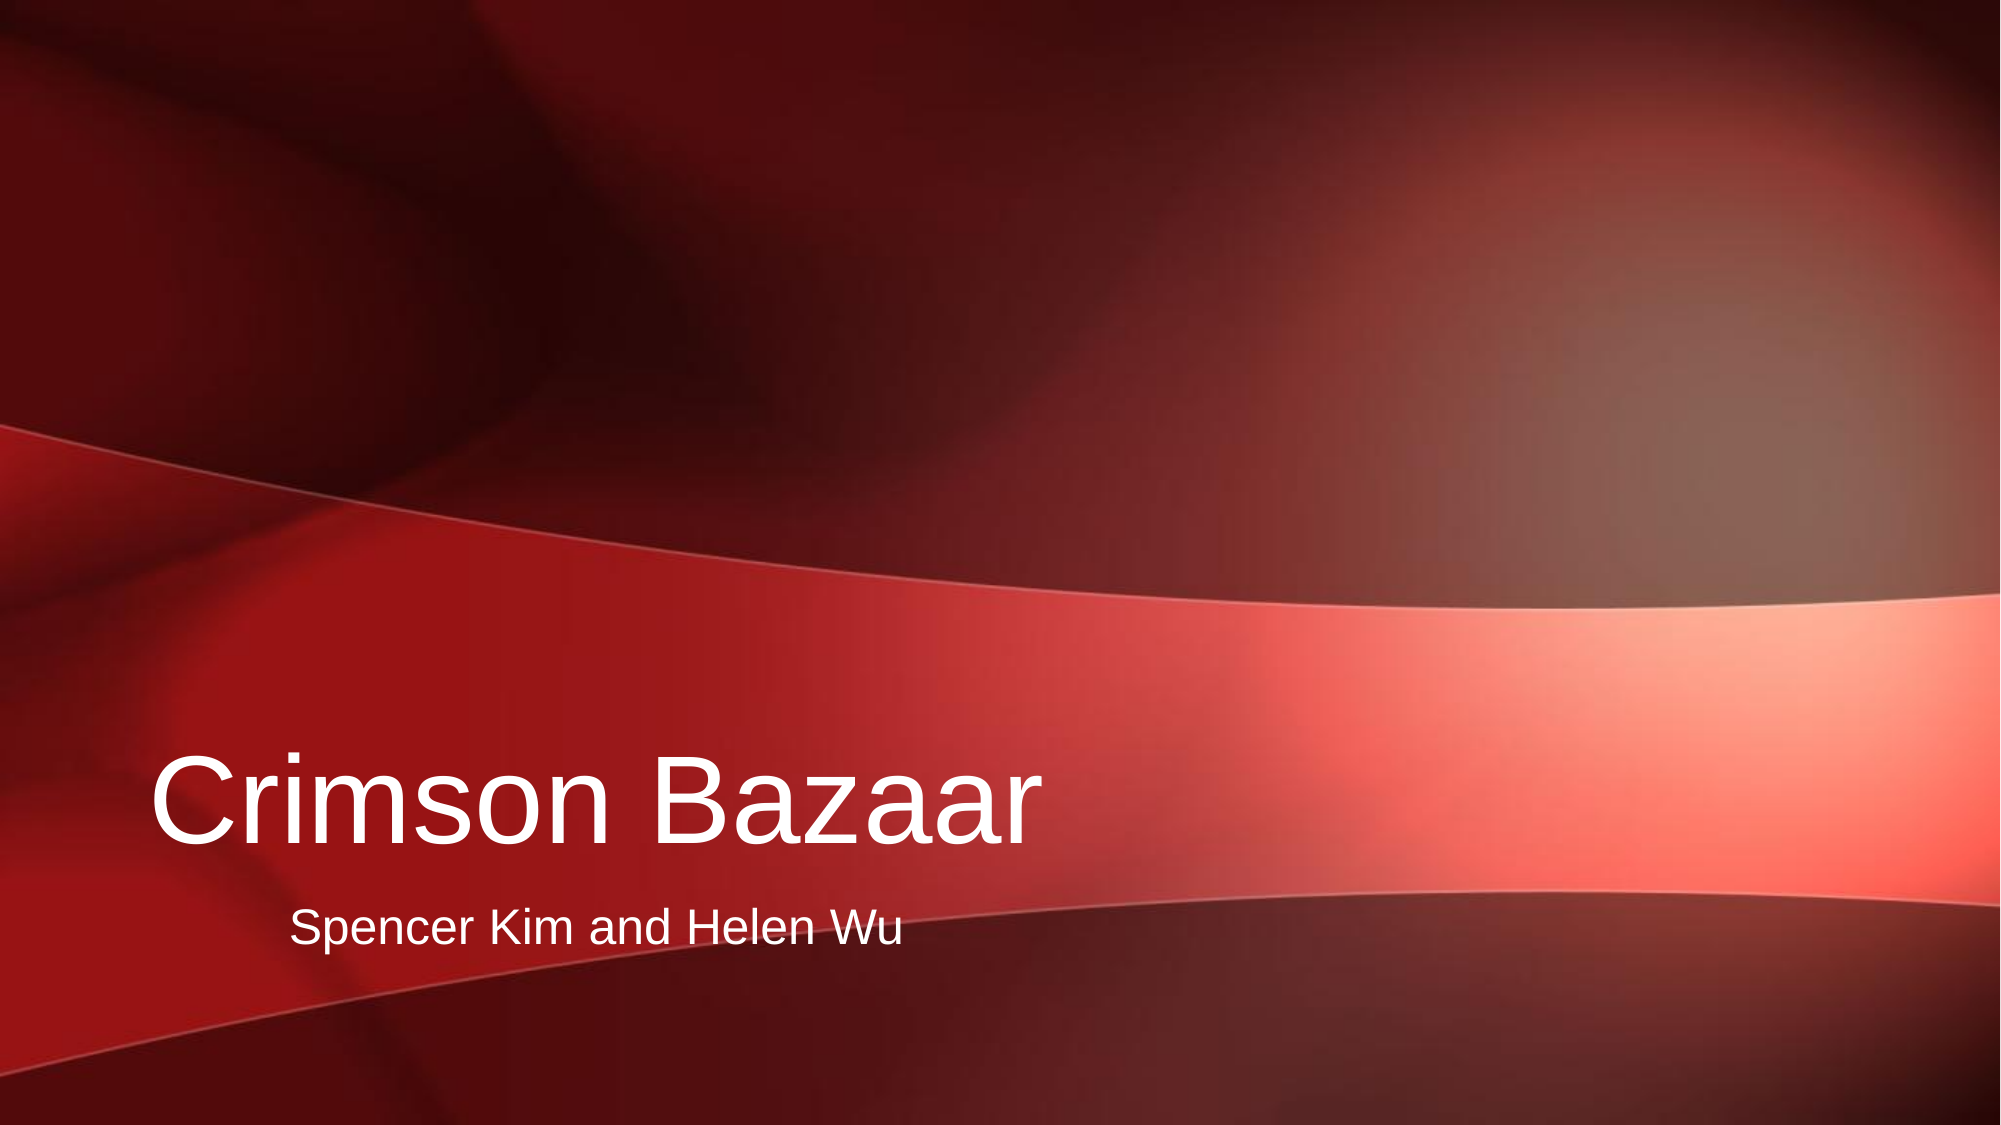

# Crimson Bazaar
Spencer Kim and Helen Wu